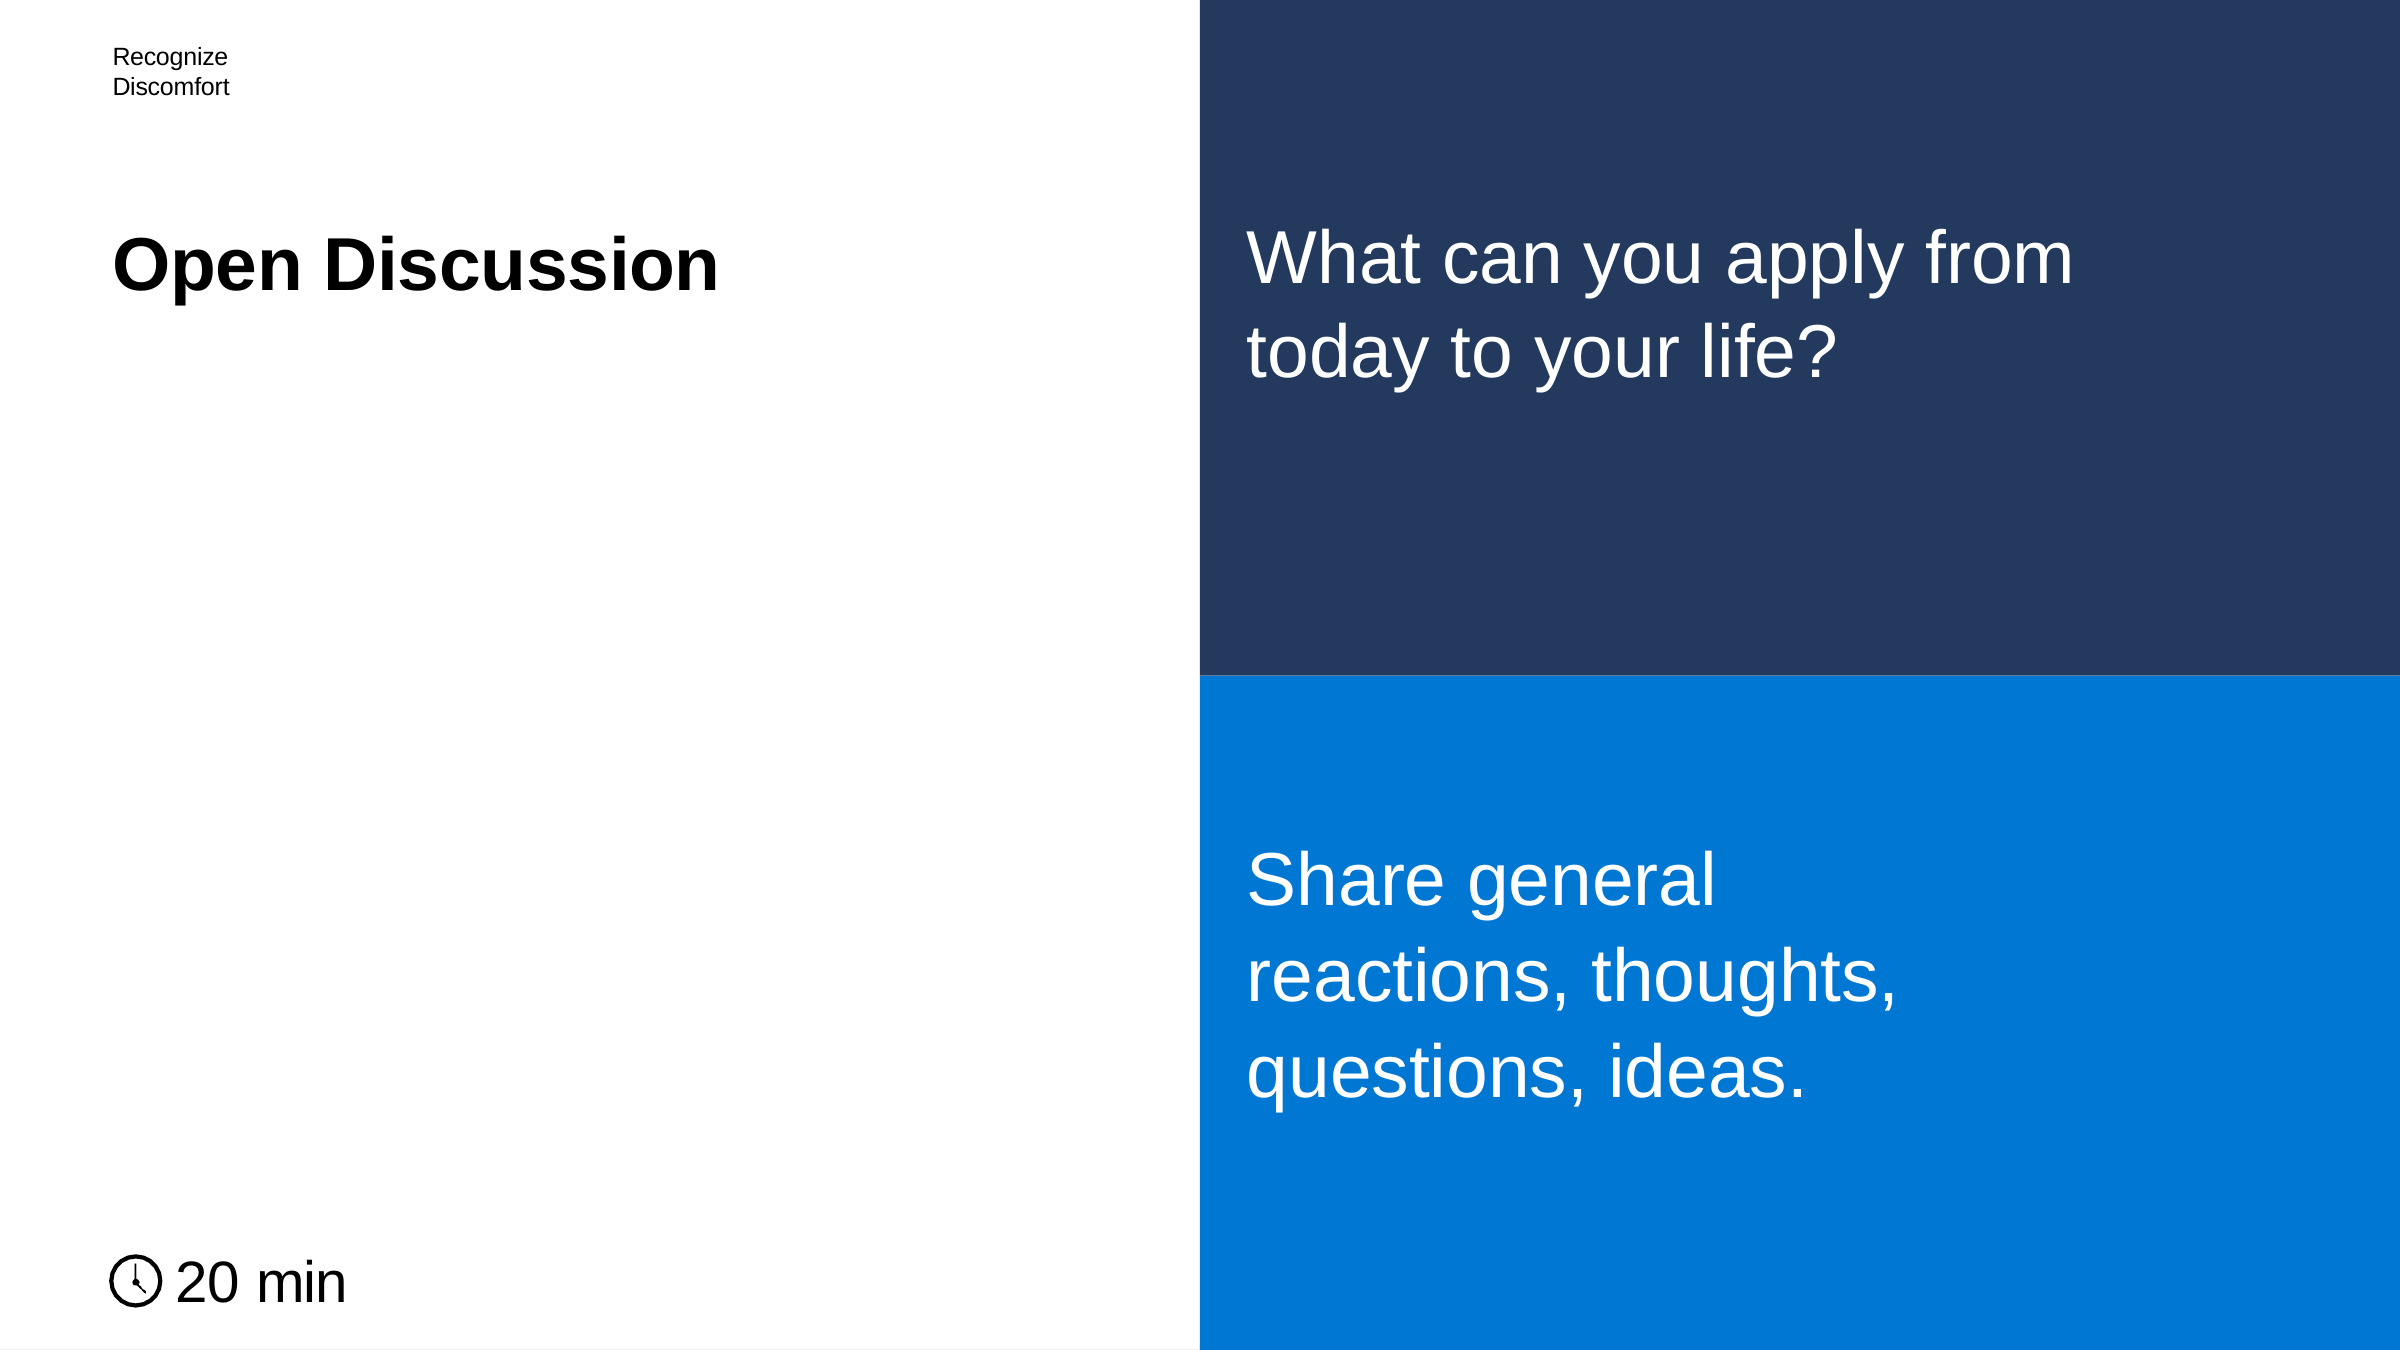

Recognize Discomfort
# What can you apply from today to your life?
Open Discussion

Share general
reactions, thoughts,
questions, ideas.
20 min

57